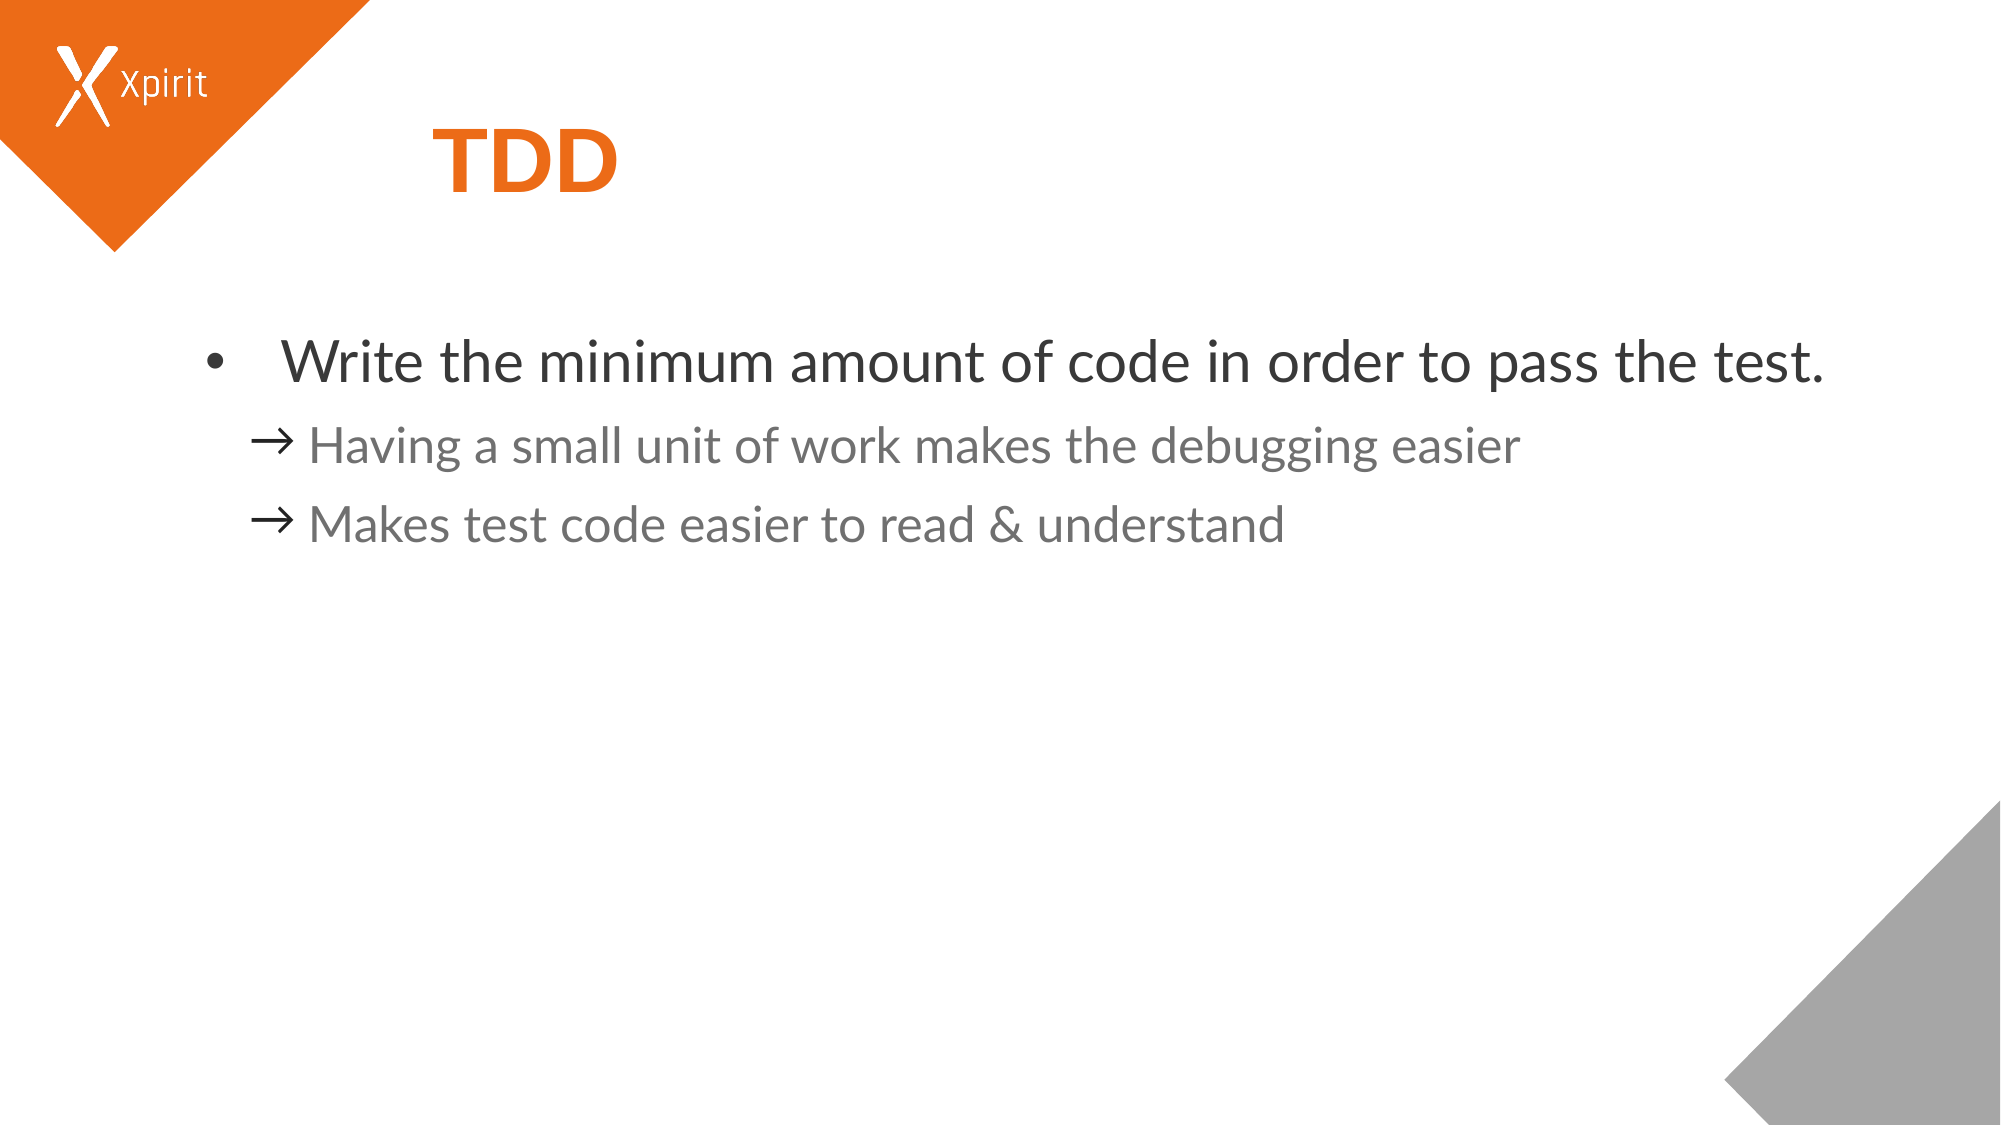

# TDD
Write the minimum amount of code in order to pass the test.
 Having a small unit of work makes the debugging easier
 Makes test code easier to read & understand
24